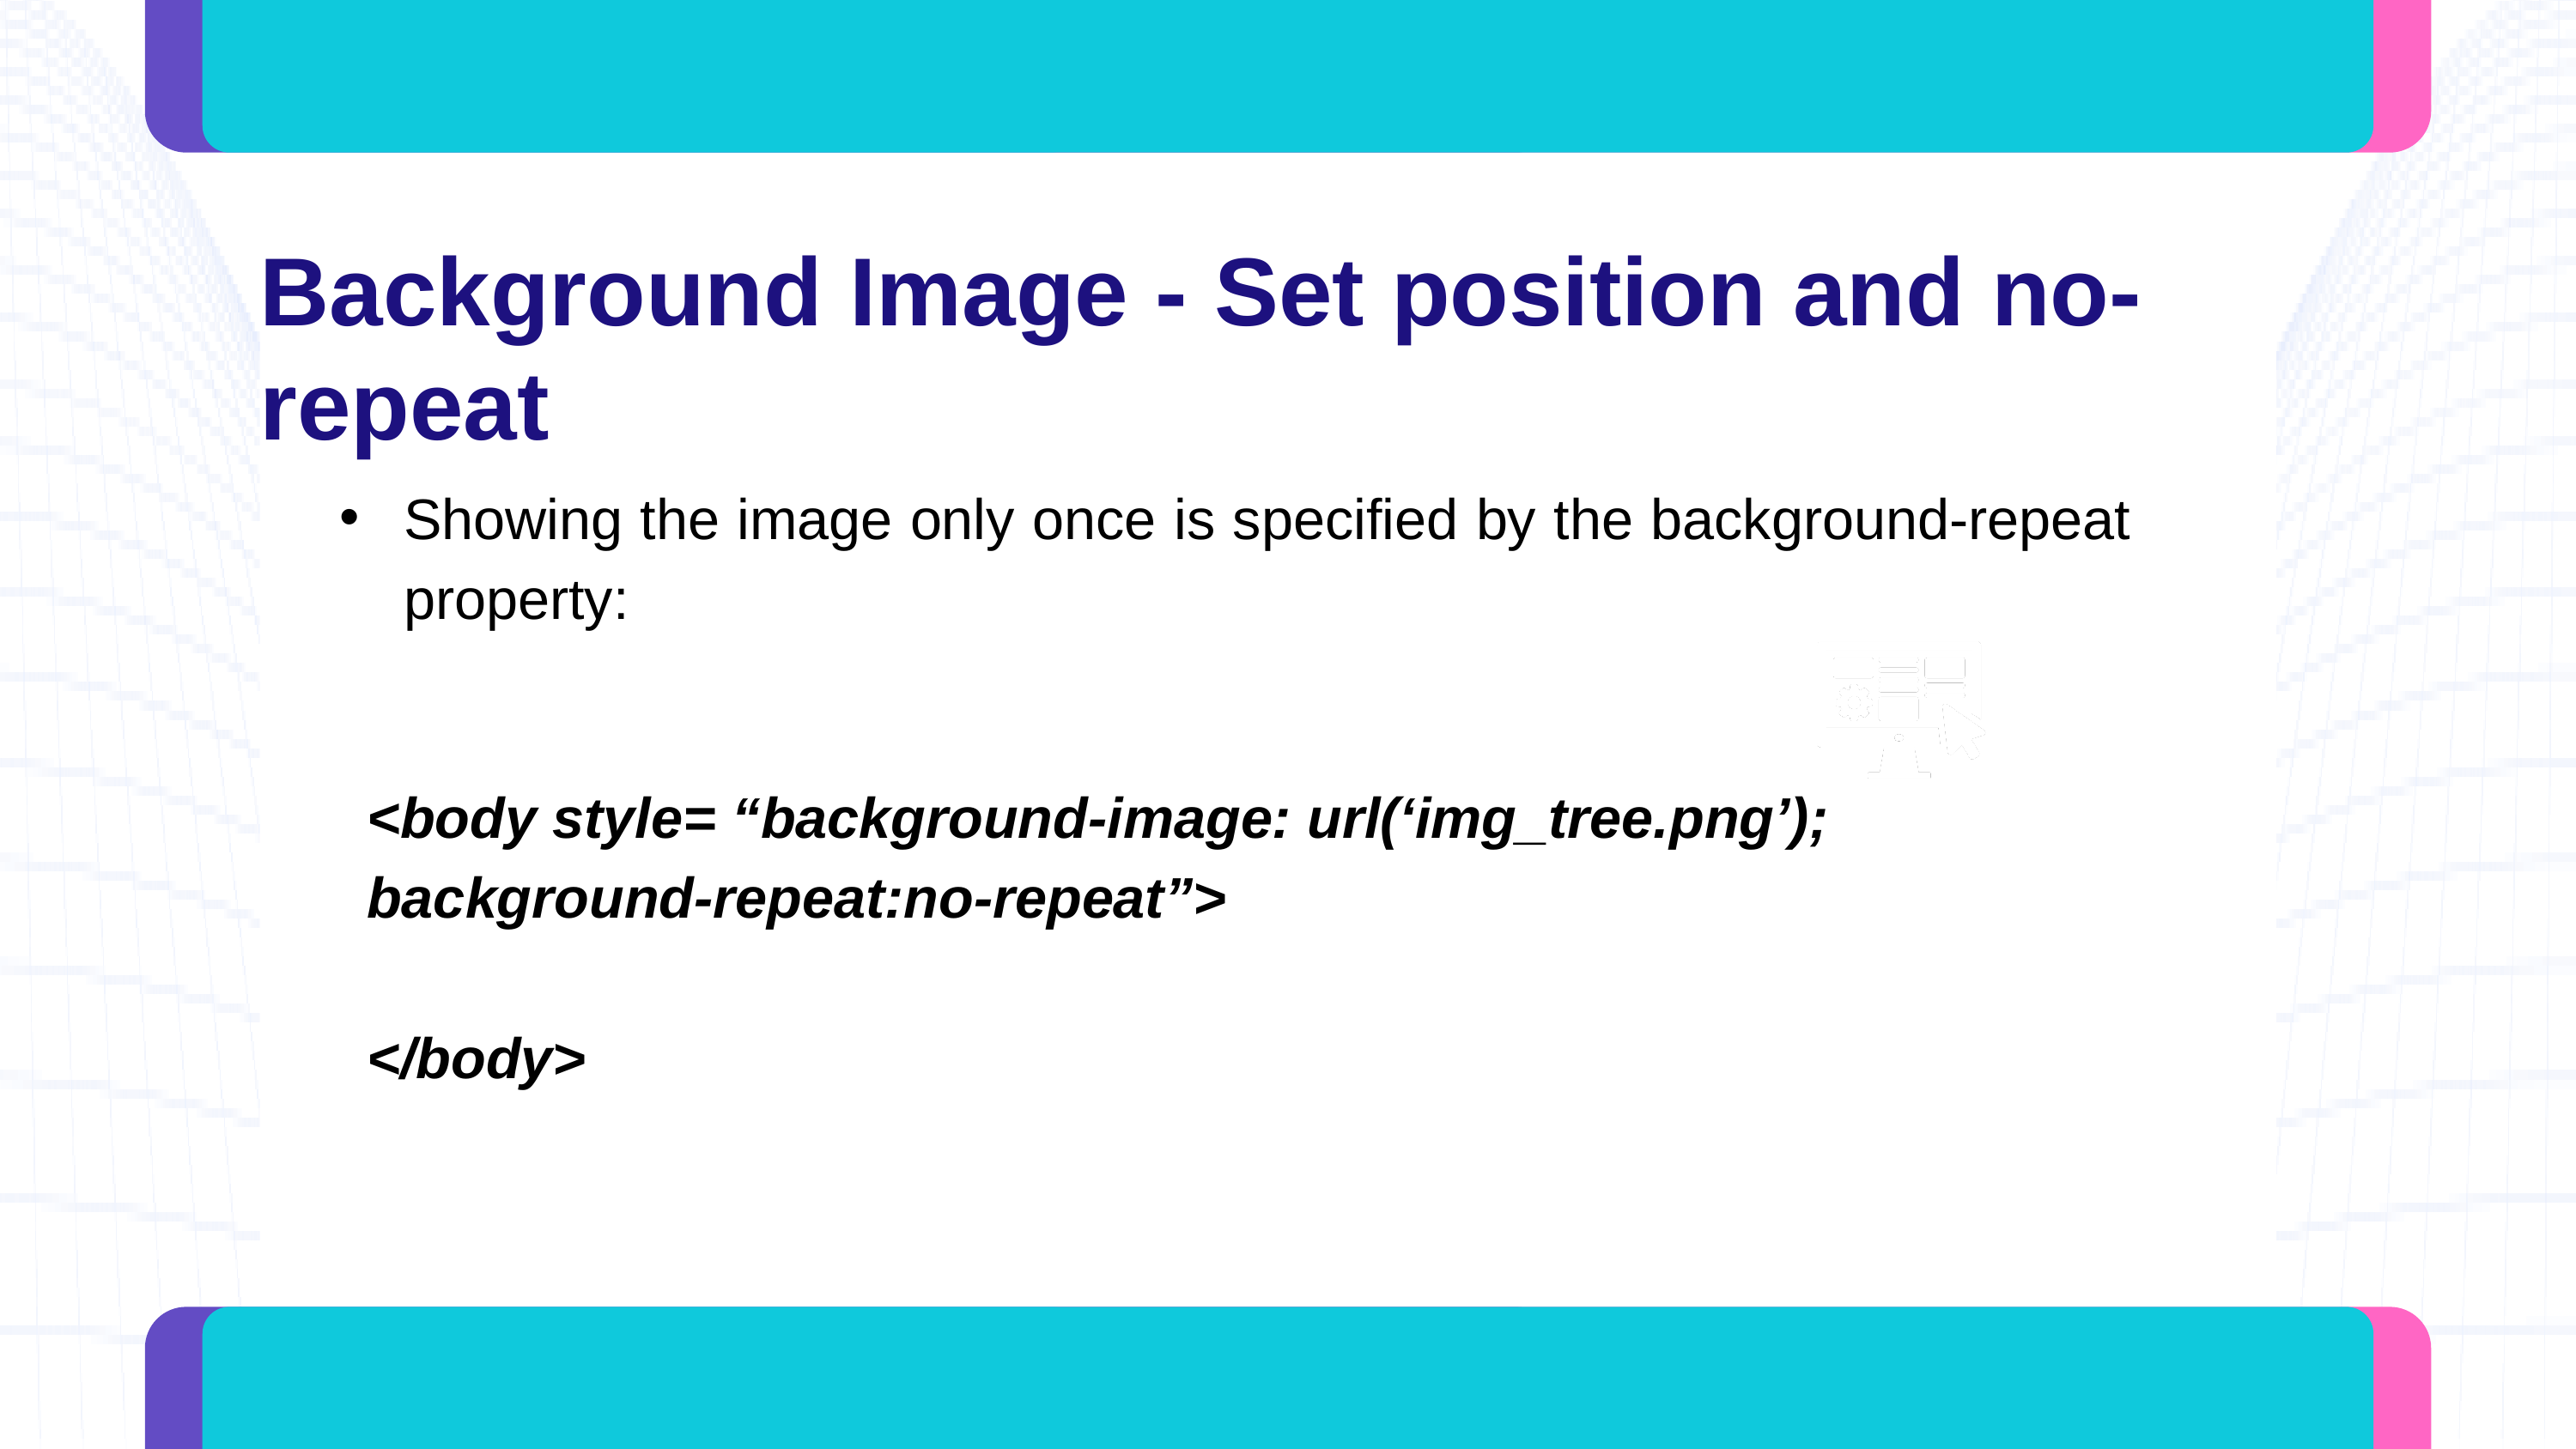

Background Image - Set position and no-repeat

Showing the image only once is specified by the background-repeat property:

<body style= “background-image: url(‘img_tree.png’);
background-repeat:no-repeat”>
</body>